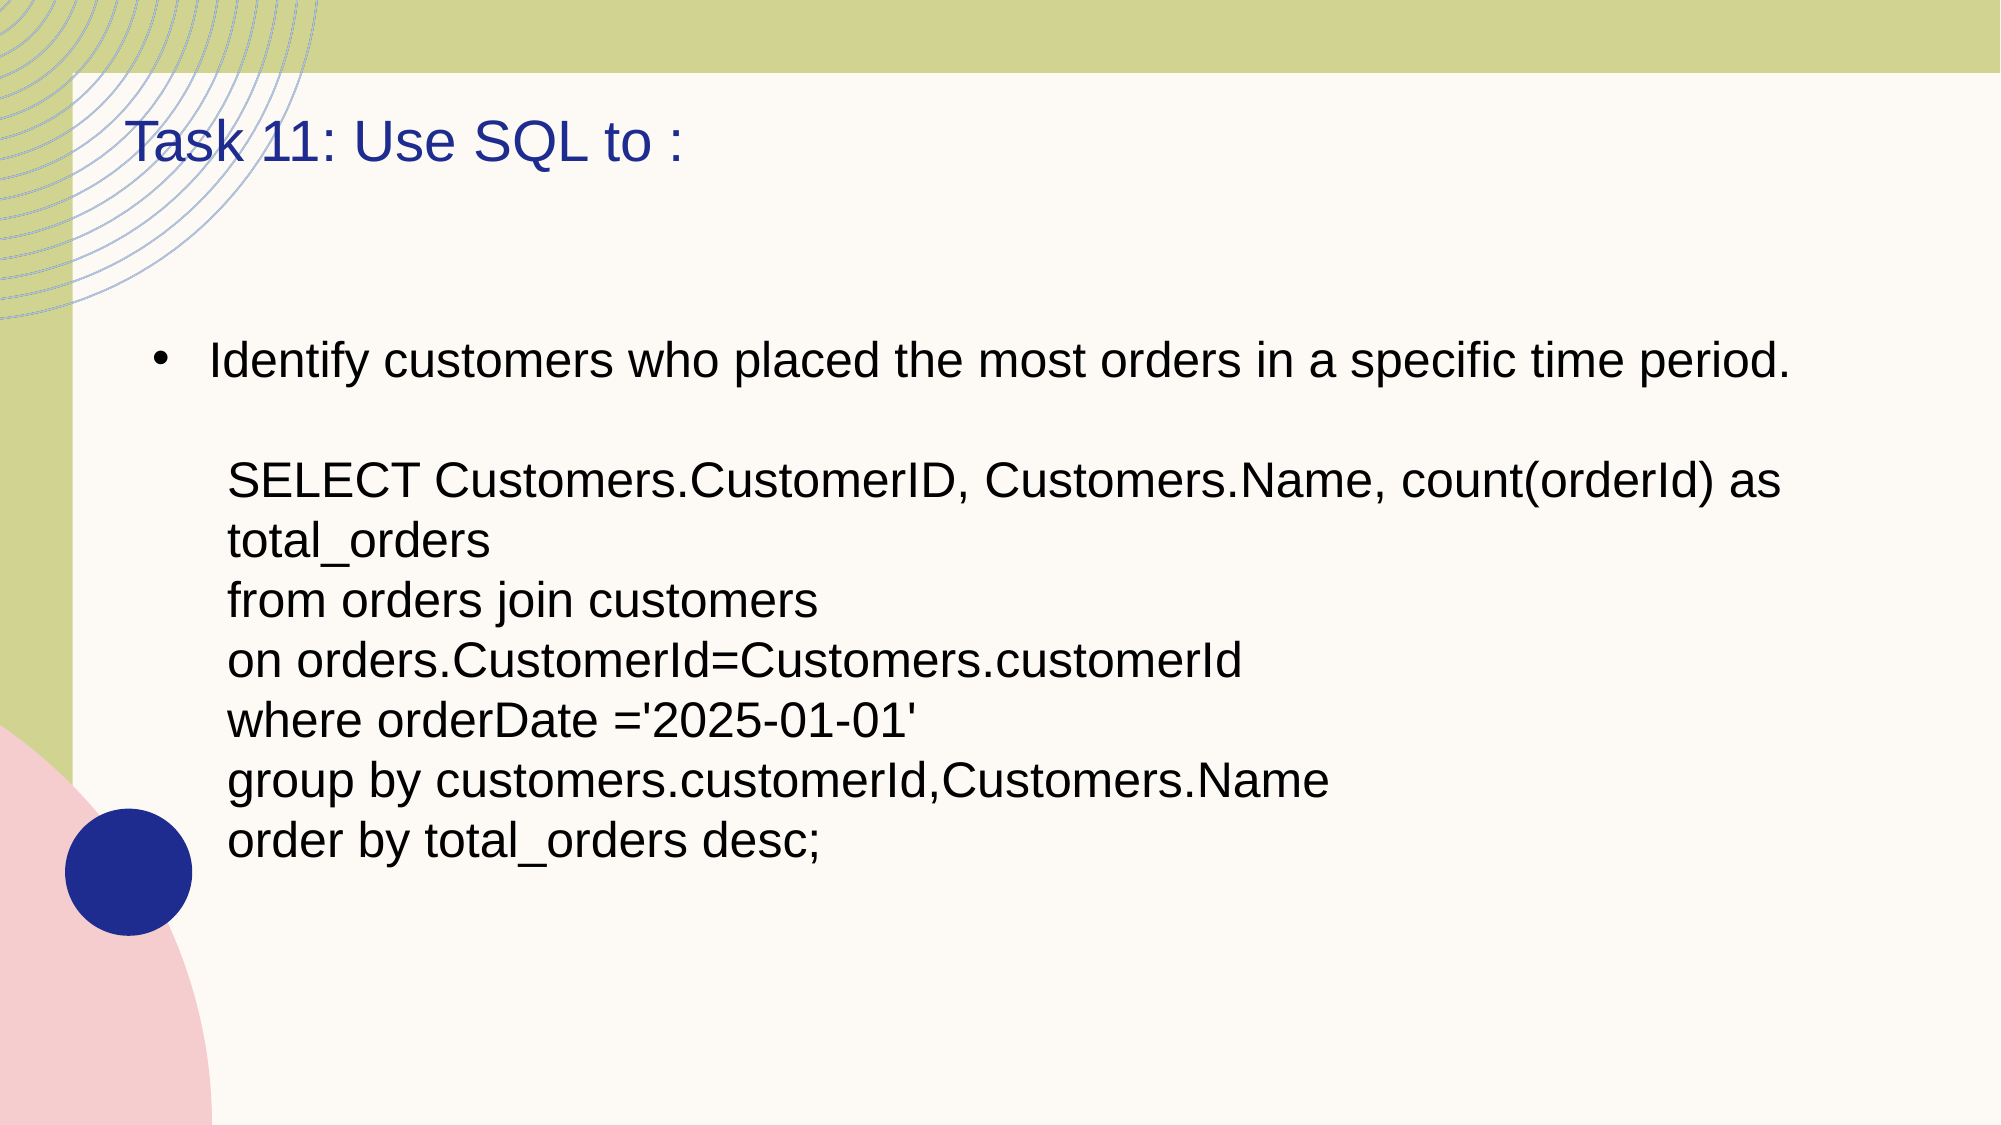

Task 11: Use SQL to :

Identify customers who placed the most orders in a specific time period.

SELECT Customers.CustomerID, Customers.Name, count(orderId) as total_orders
from orders join customers
on orders.CustomerId=Customers.customerId
where orderDate ='2025-01-01'
group by customers.customerId,Customers.Name
order by total_orders desc;